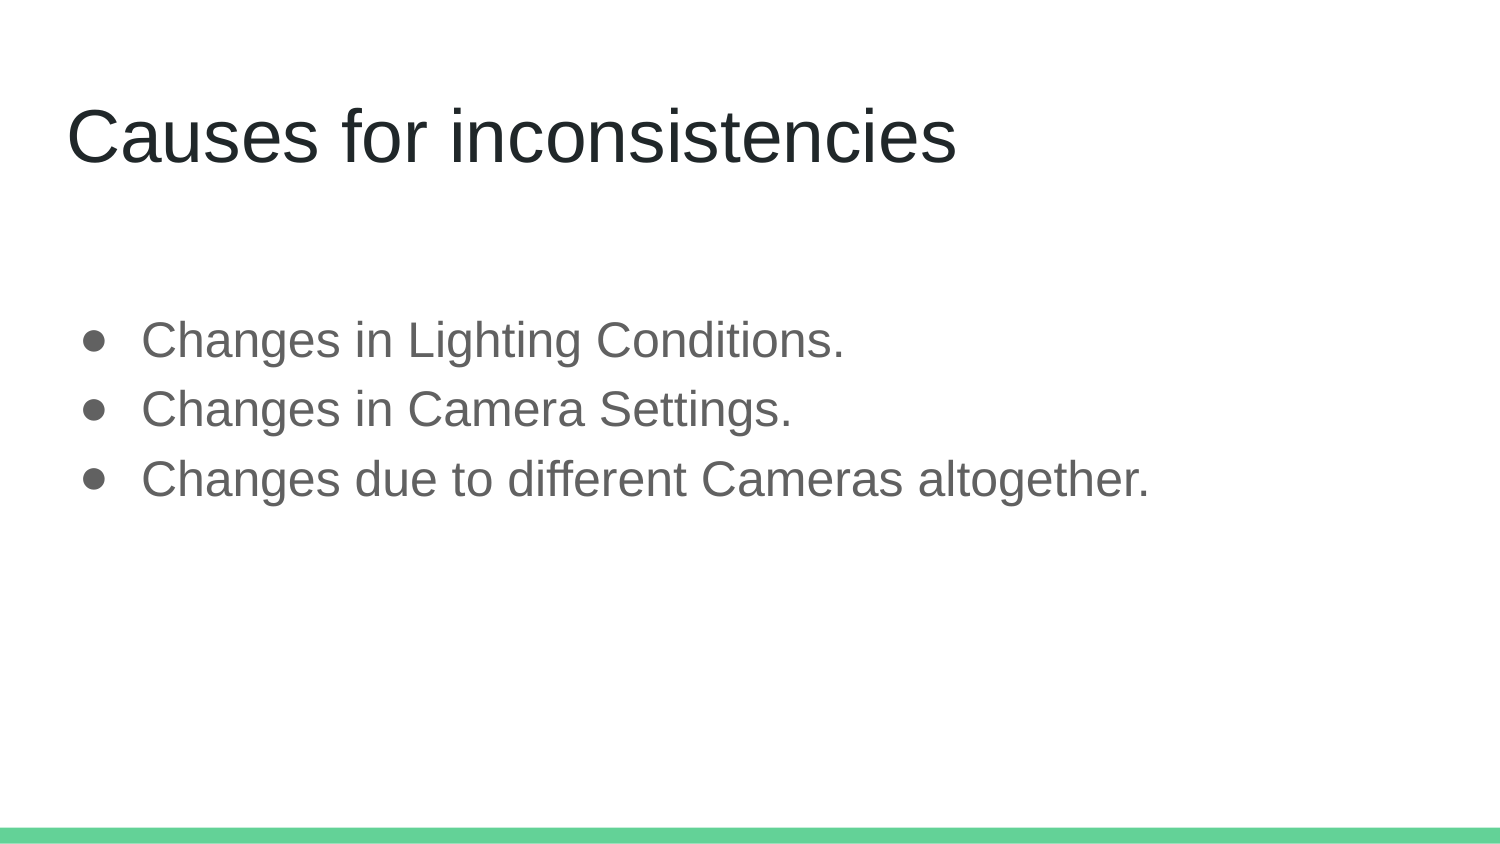

# Causes for inconsistencies
Changes in Lighting Conditions.
Changes in Camera Settings.
Changes due to different Cameras altogether.